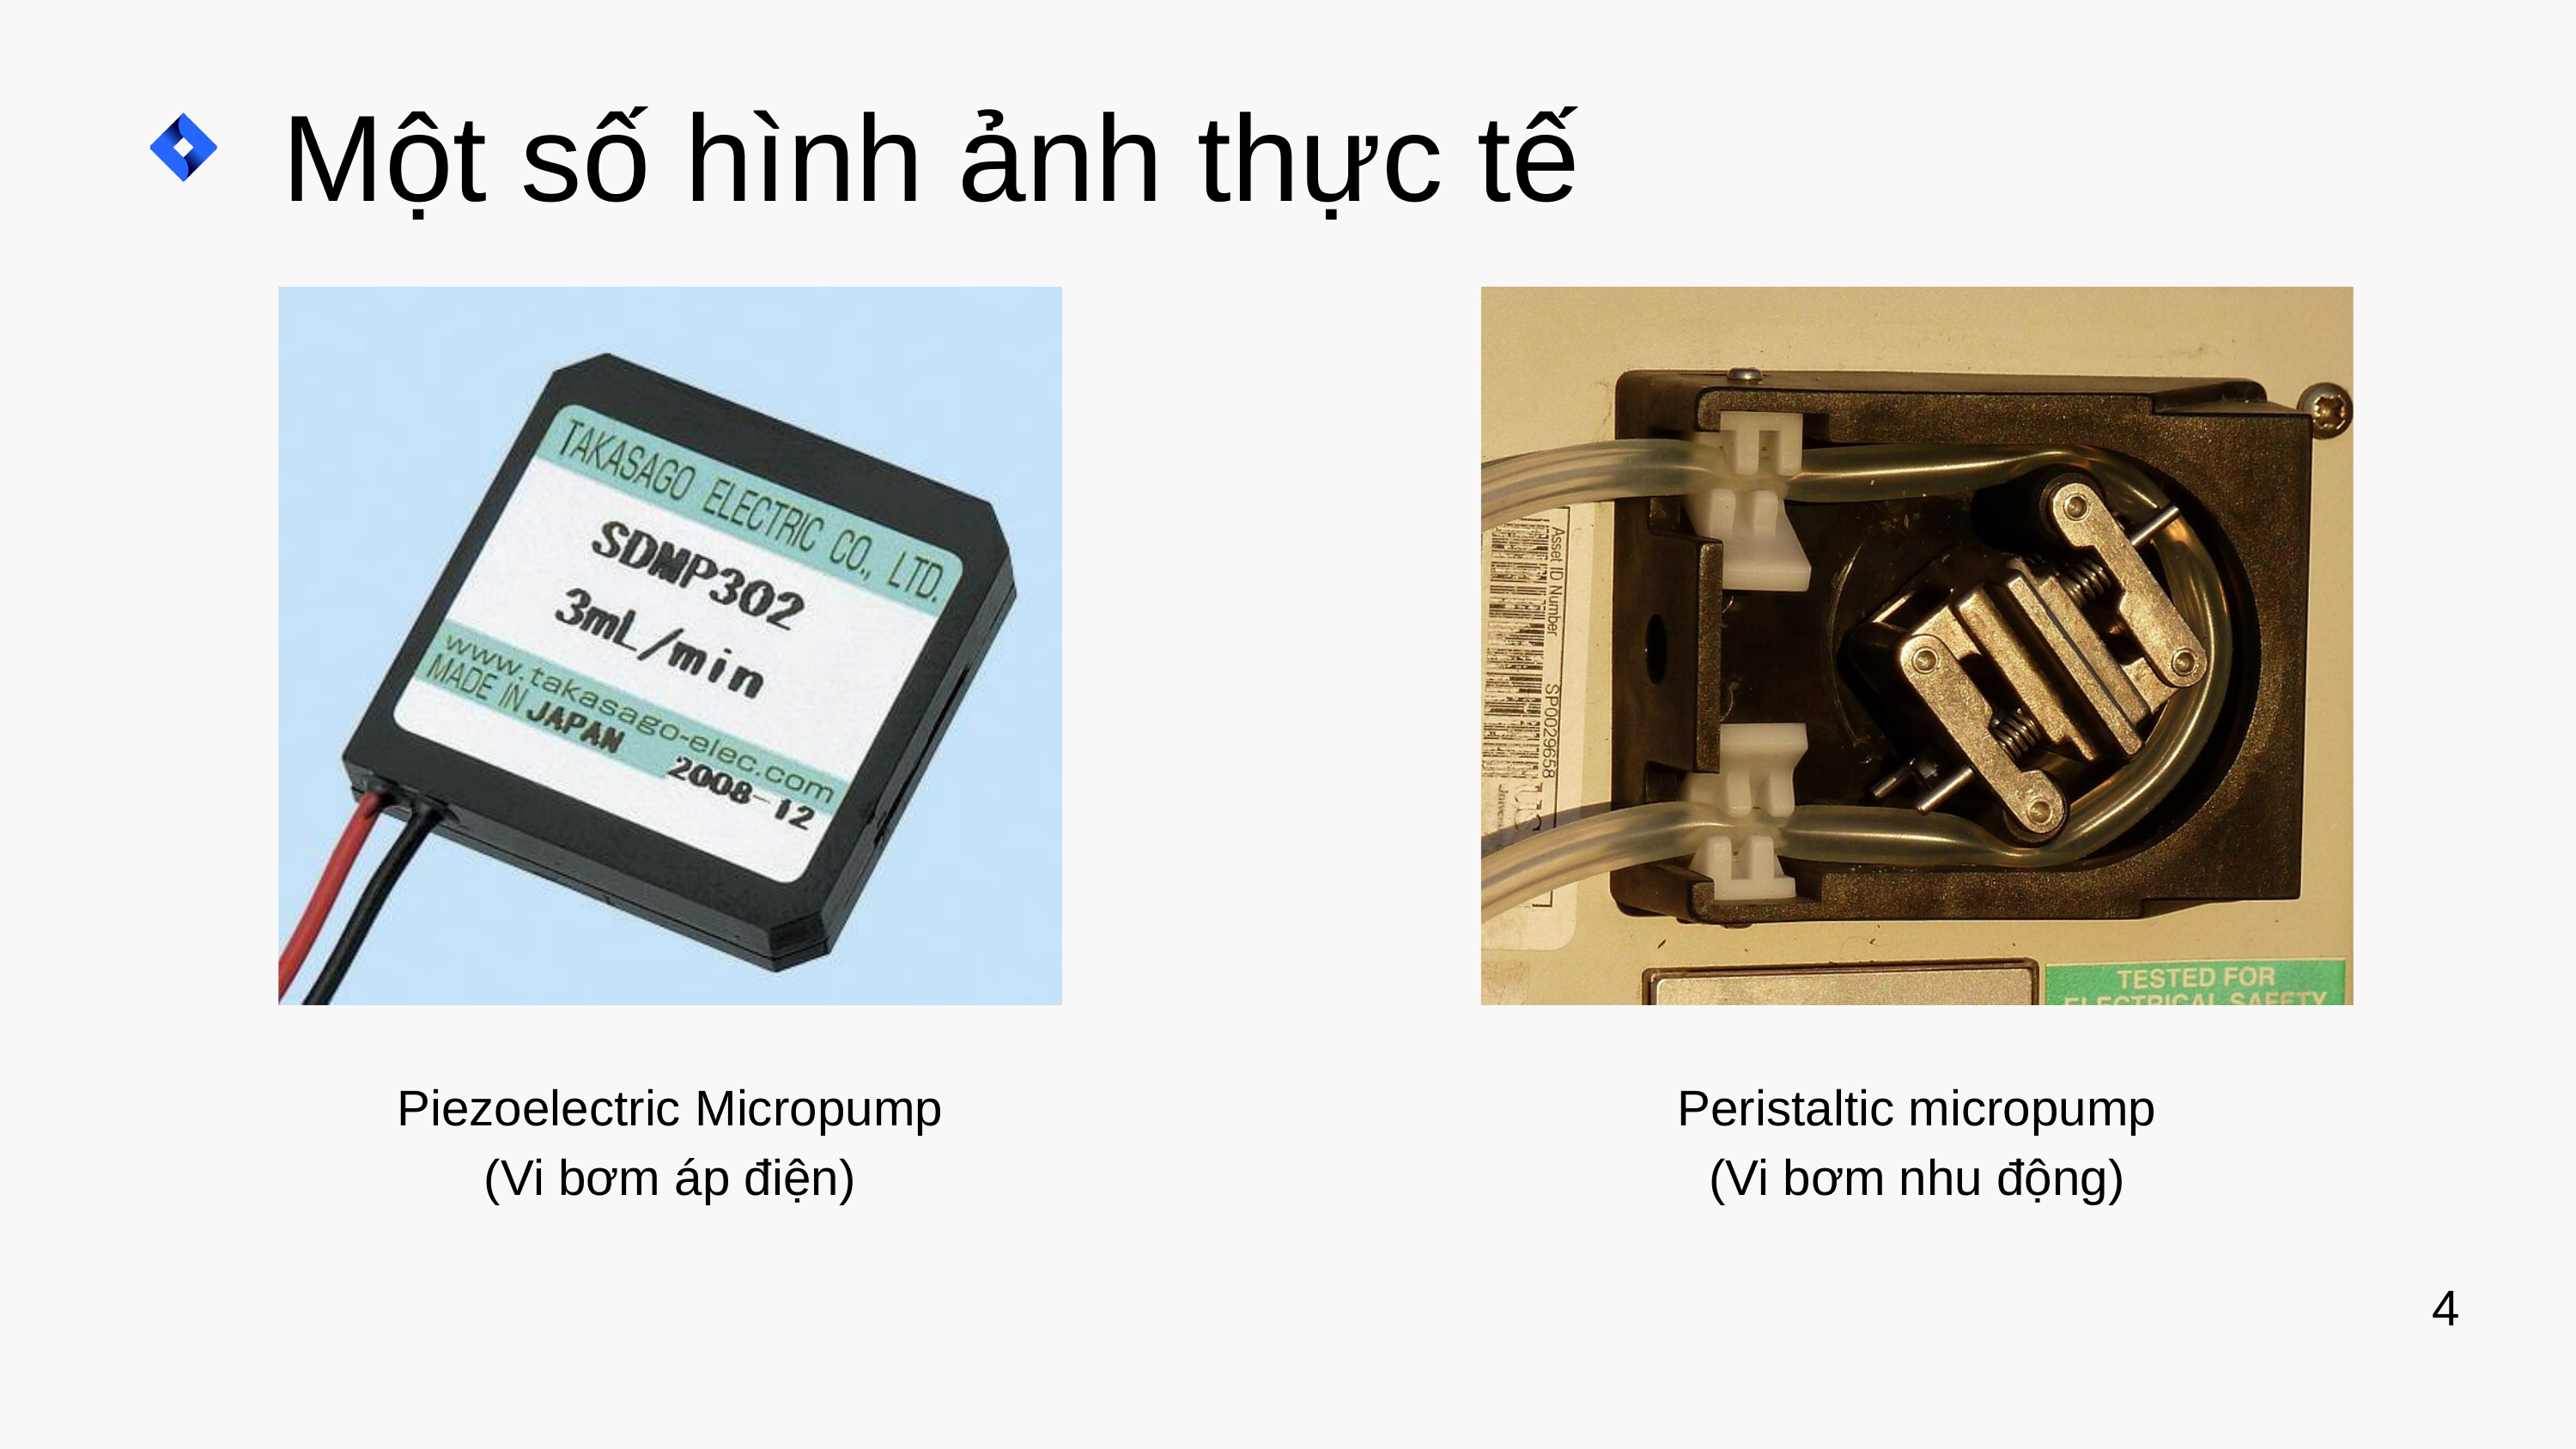

Một số hình ảnh thực tế

Piezoelectric Micropump
(Vi bơm áp điện)
Peristaltic micropump
(Vi bơm nhu động)
4